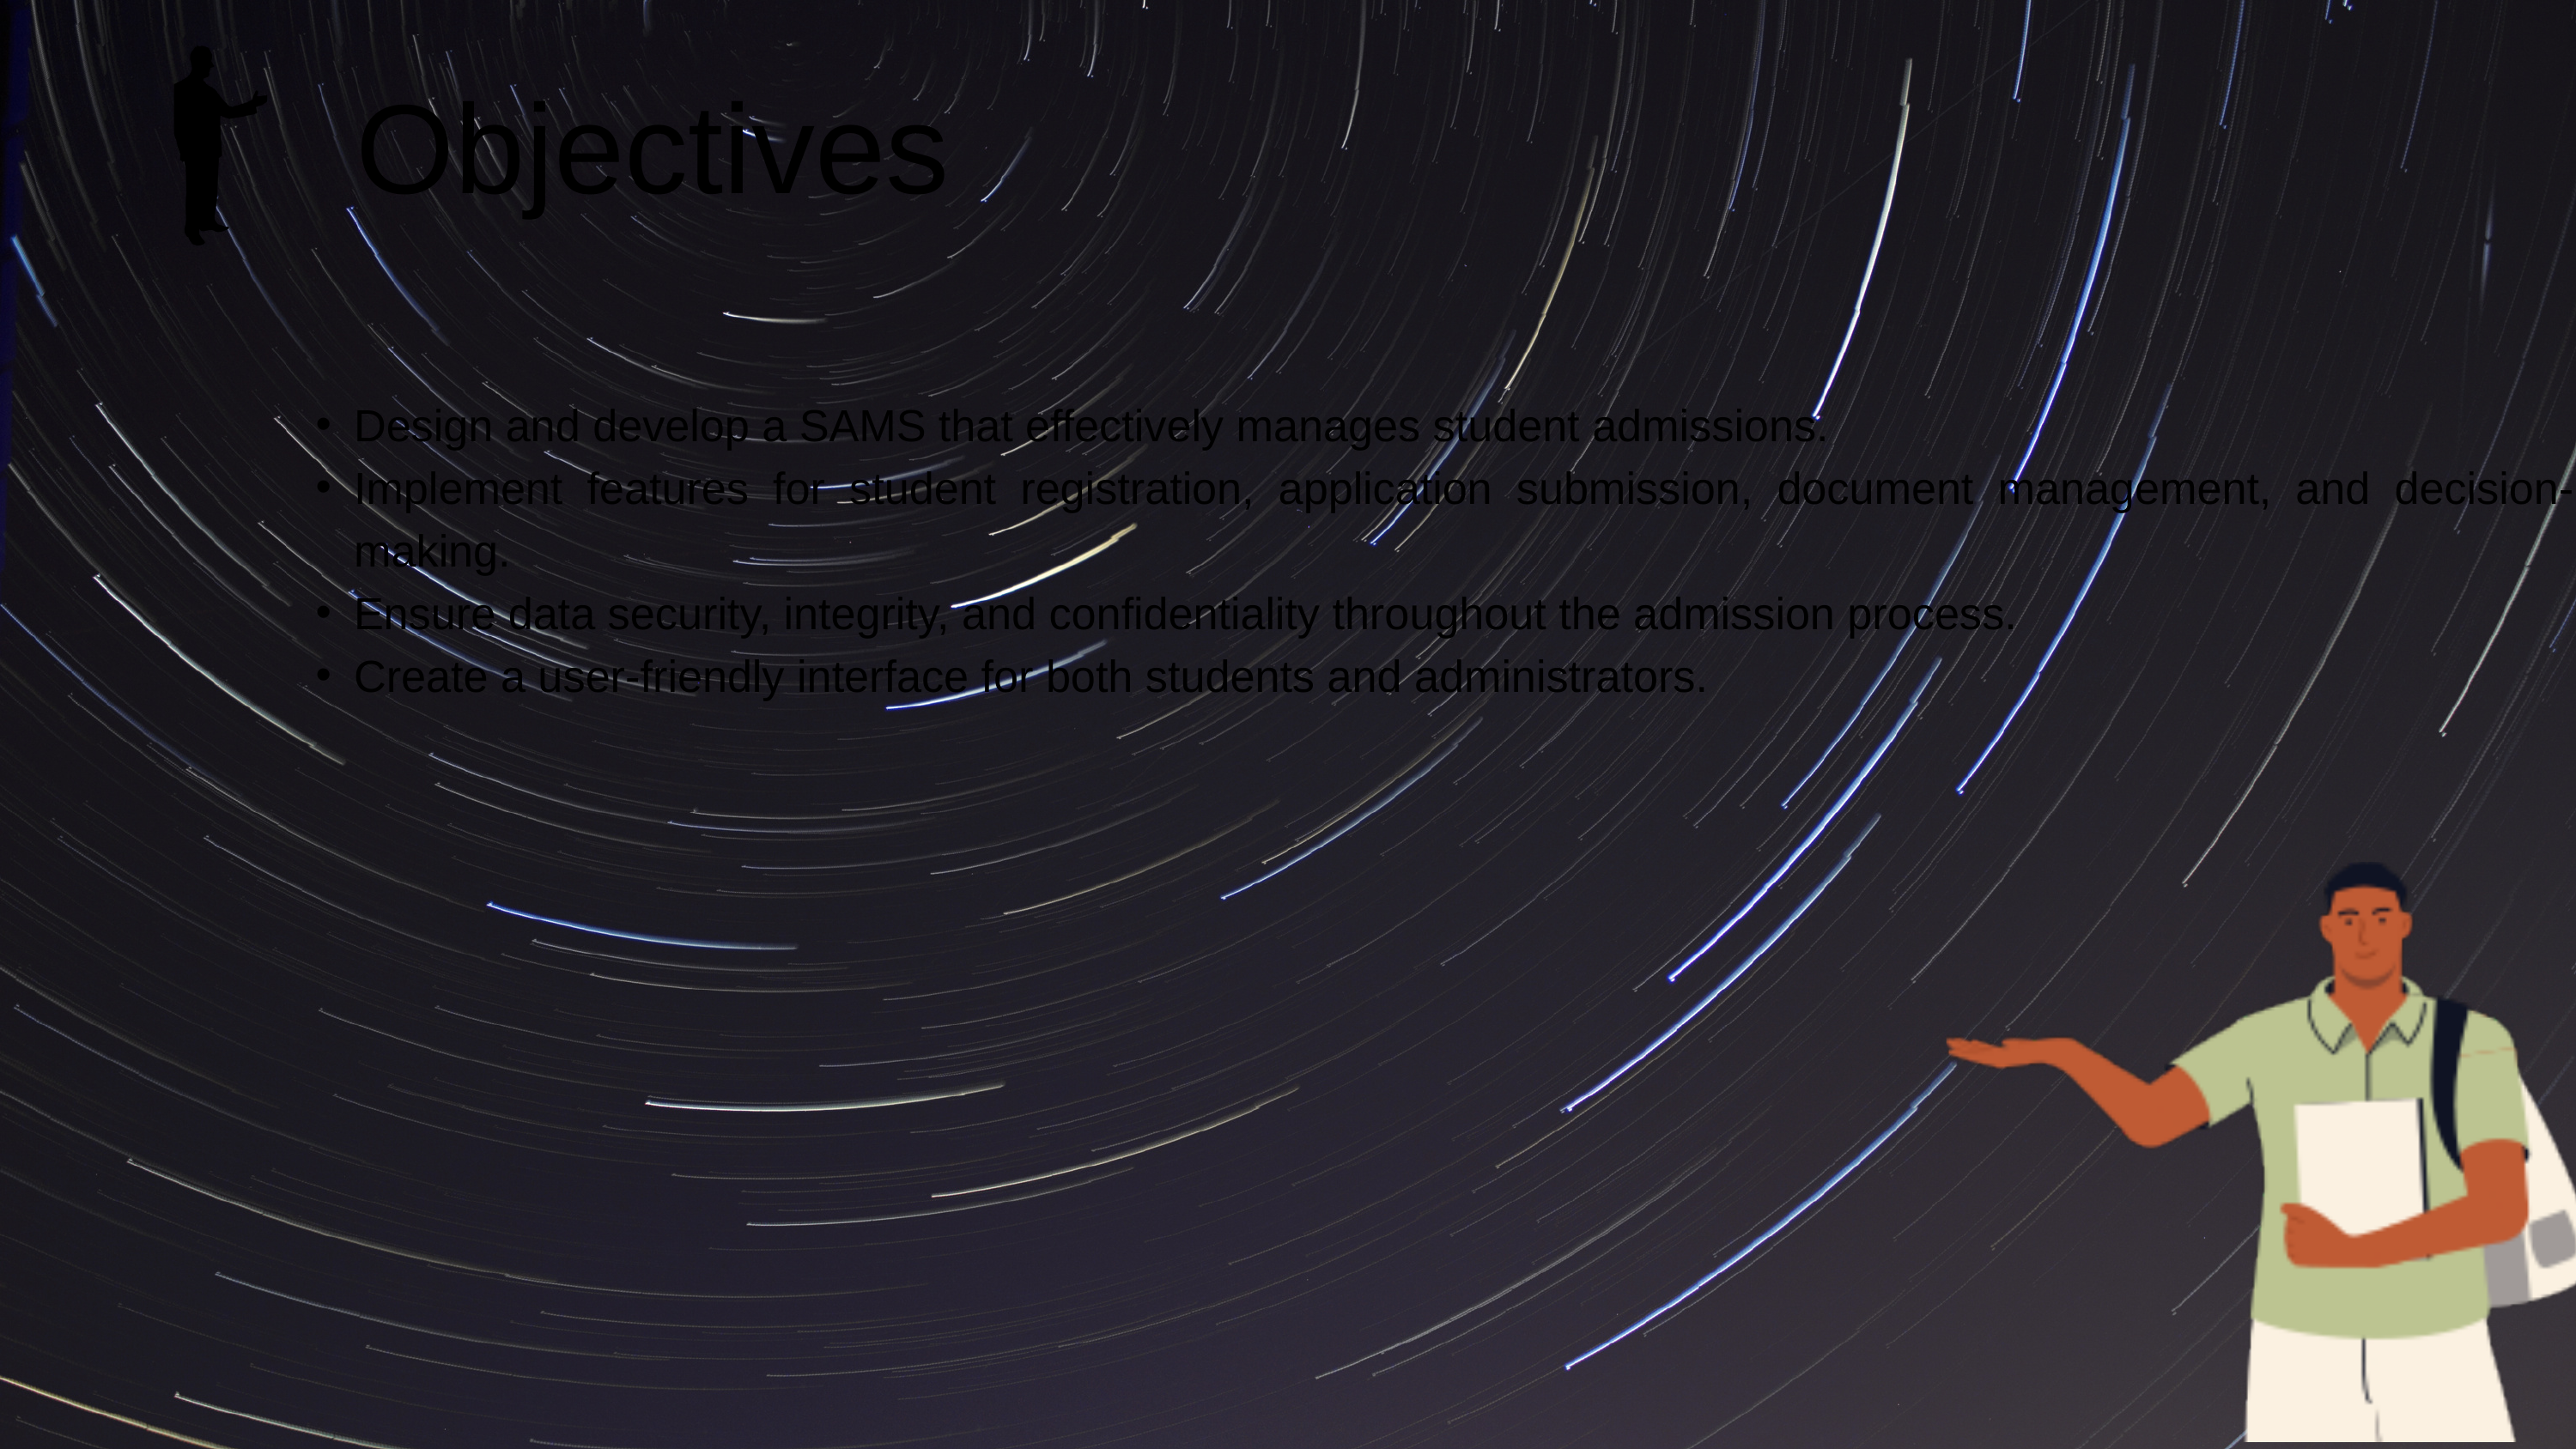

Objectives
Design and develop a SAMS that effectively manages student admissions.
Implement features for student registration, application submission, document management, and decision-making.
Ensure data security, integrity, and confidentiality throughout the admission process.
Create a user-friendly interface for both students and administrators.